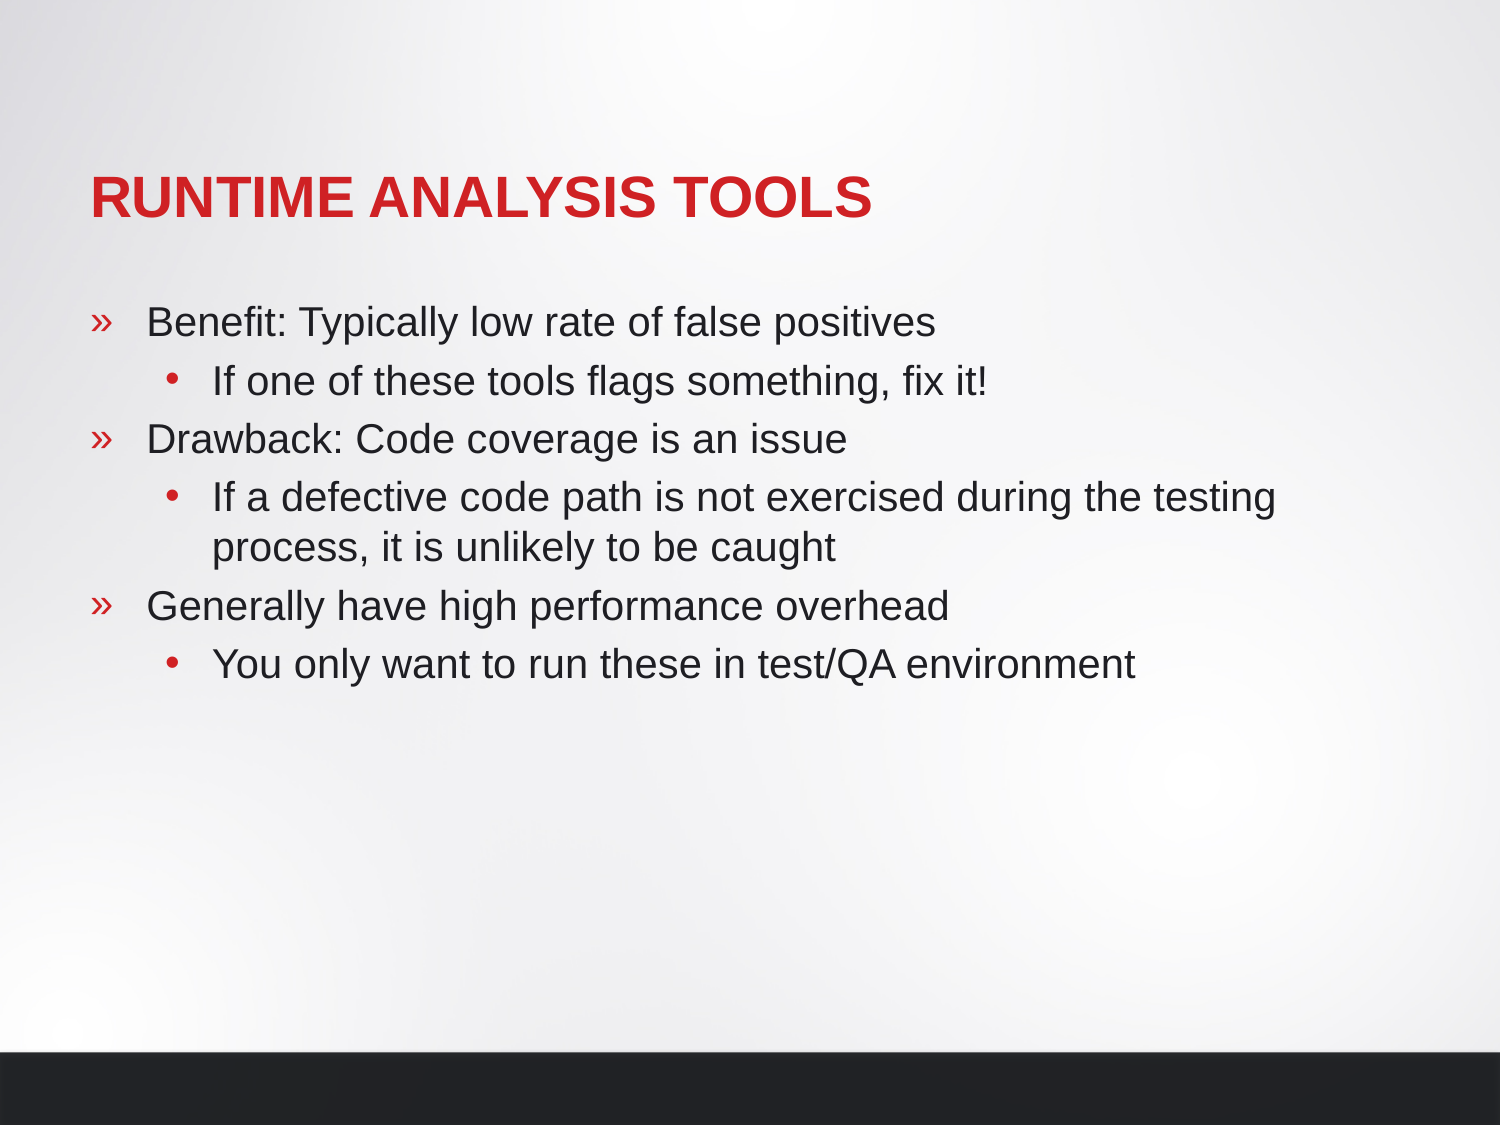

# Runtime analysis tools
Benefit: Typically low rate of false positives
If one of these tools flags something, fix it!
Drawback: Code coverage is an issue
If a defective code path is not exercised during the testing process, it is unlikely to be caught
Generally have high performance overhead
You only want to run these in test/QA environment